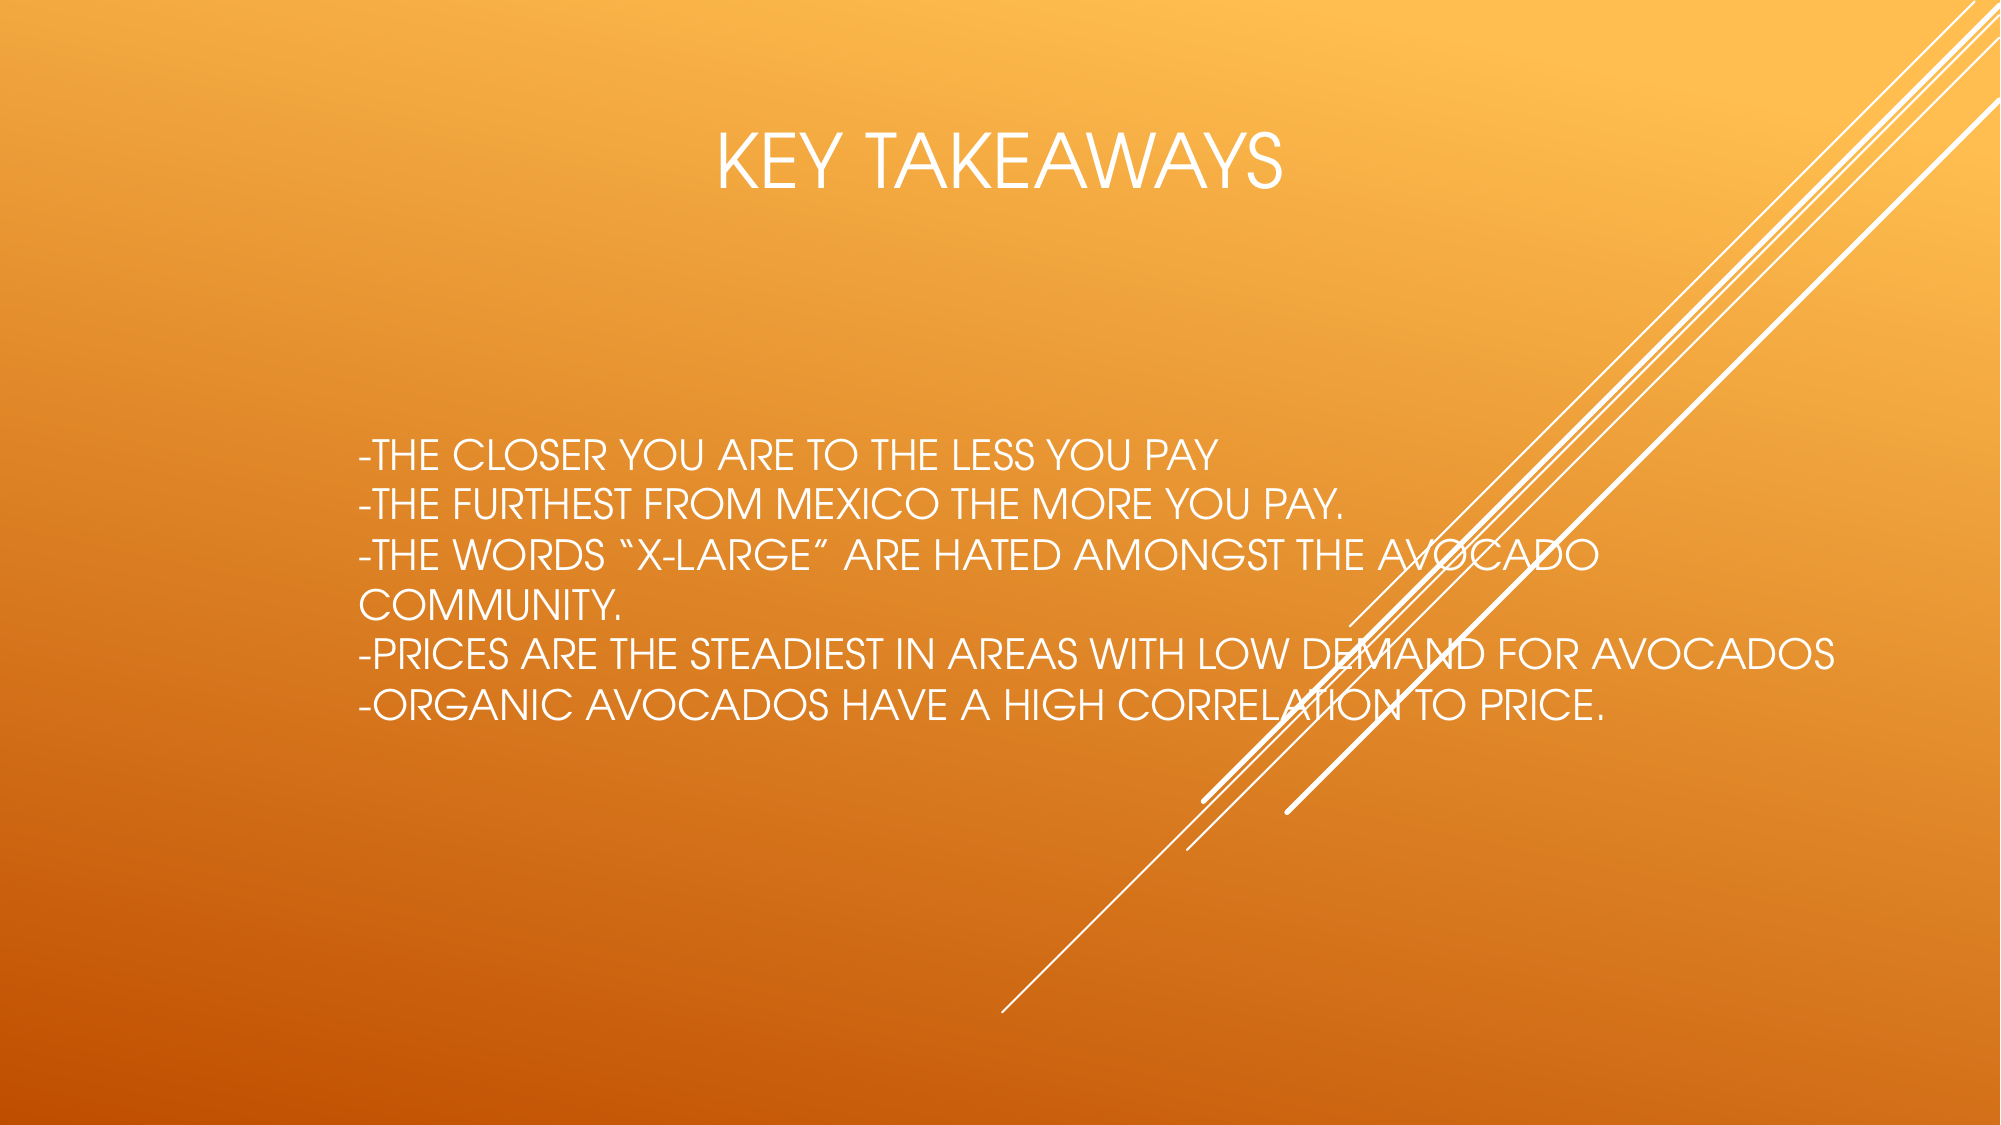

# KEY TAKEAWAYS
-the closer you are to THE LESS YOU PAY
-The furthest from Mexico THE MORE YOU PAY.
-THE WORDS “X-LARGE” ARE HATED AMONGST THE AVOCADO COMMUNITY.
-PRICES ARE THE STEADIEST IN AREAS WITH LOW DEMAND FOR AVOCADOS
-ORGANIC AVOCADOS HAVE A HIGH CORRELATION TO PRICE.